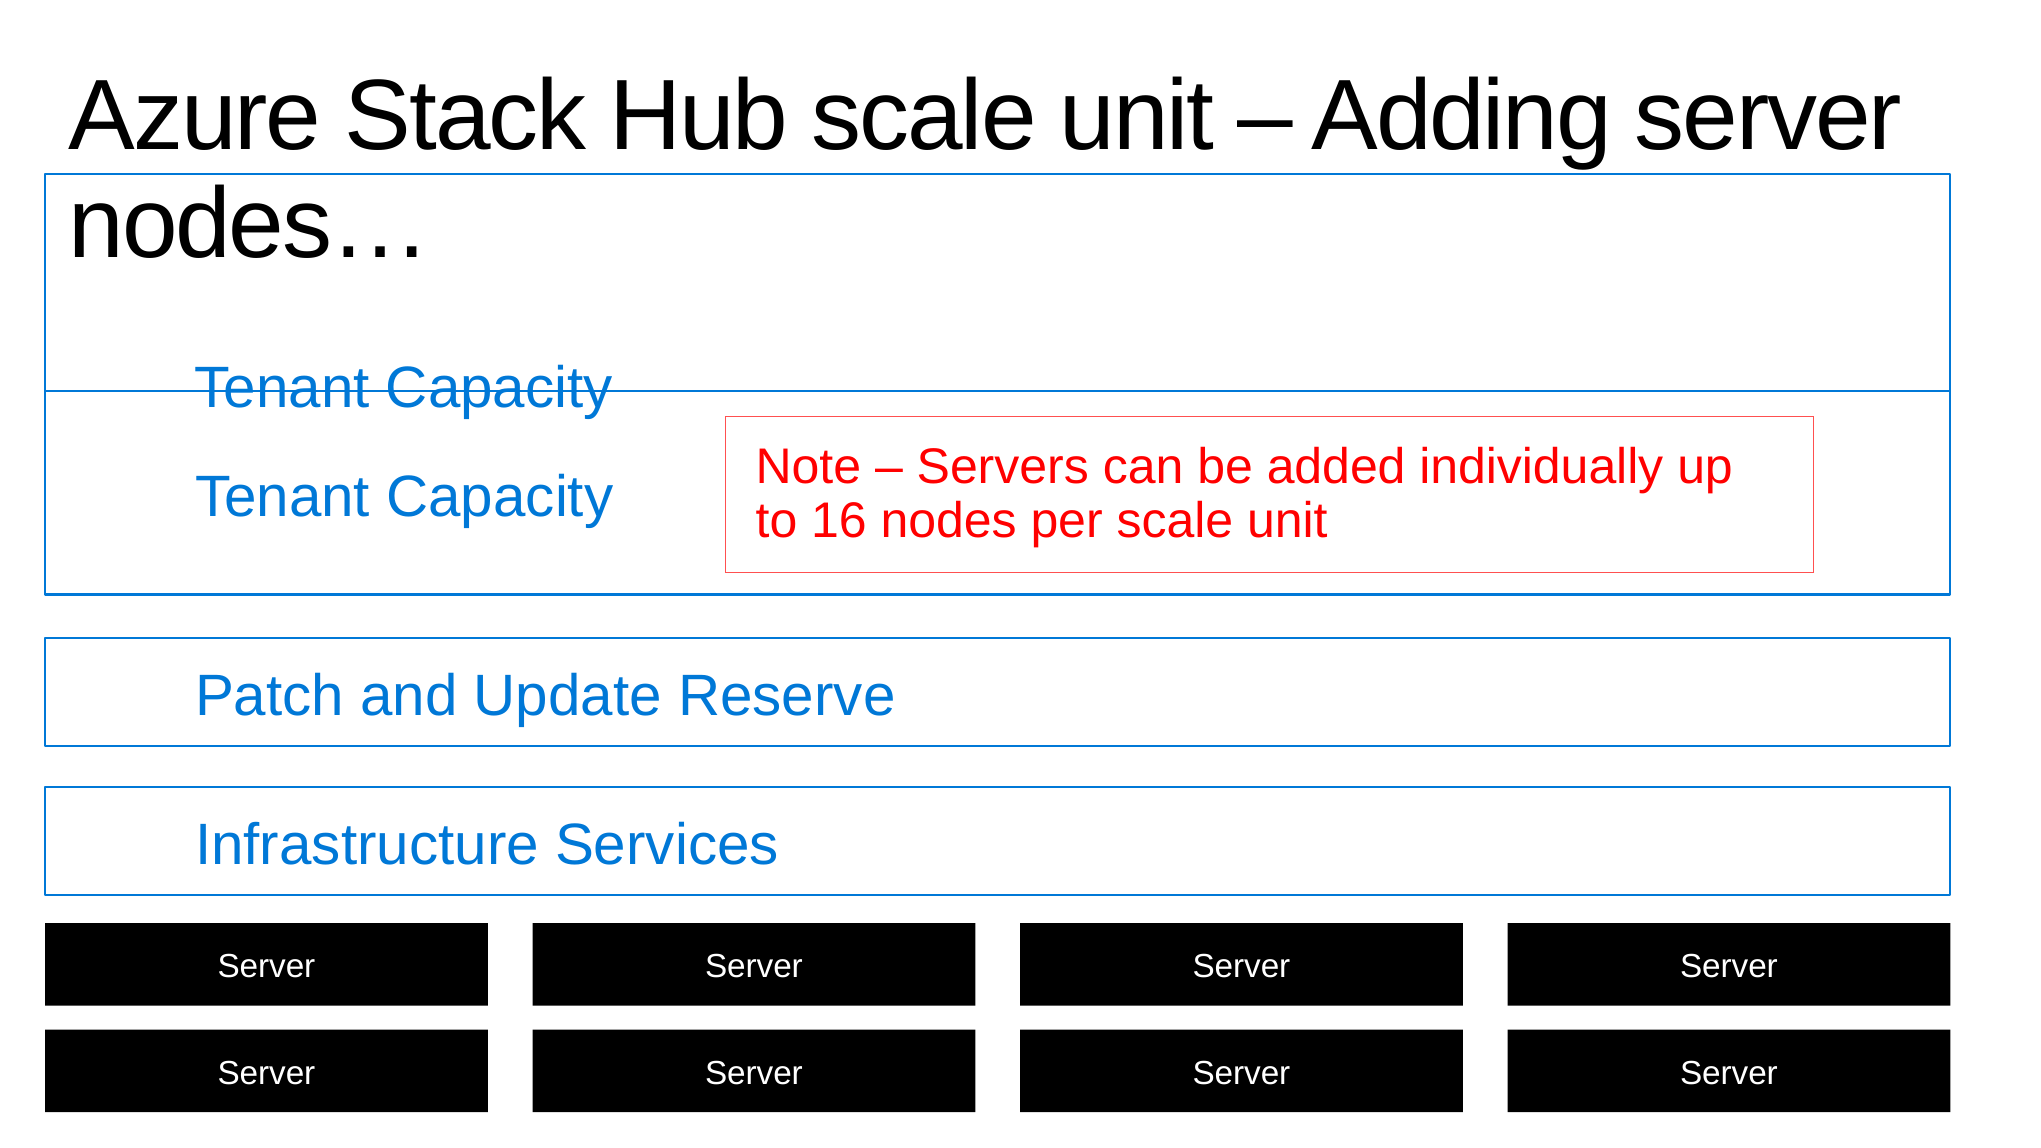

# Azure Stack Hub scale unit – Adding server nodes…
	Tenant Capacity
	Tenant Capacity
Note – Servers can be added individually up to 16 nodes per scale unit
	Patch and Update Reserve
	Infrastructure Services
Server
Server
Server
Server
Server
Server
Server
Server